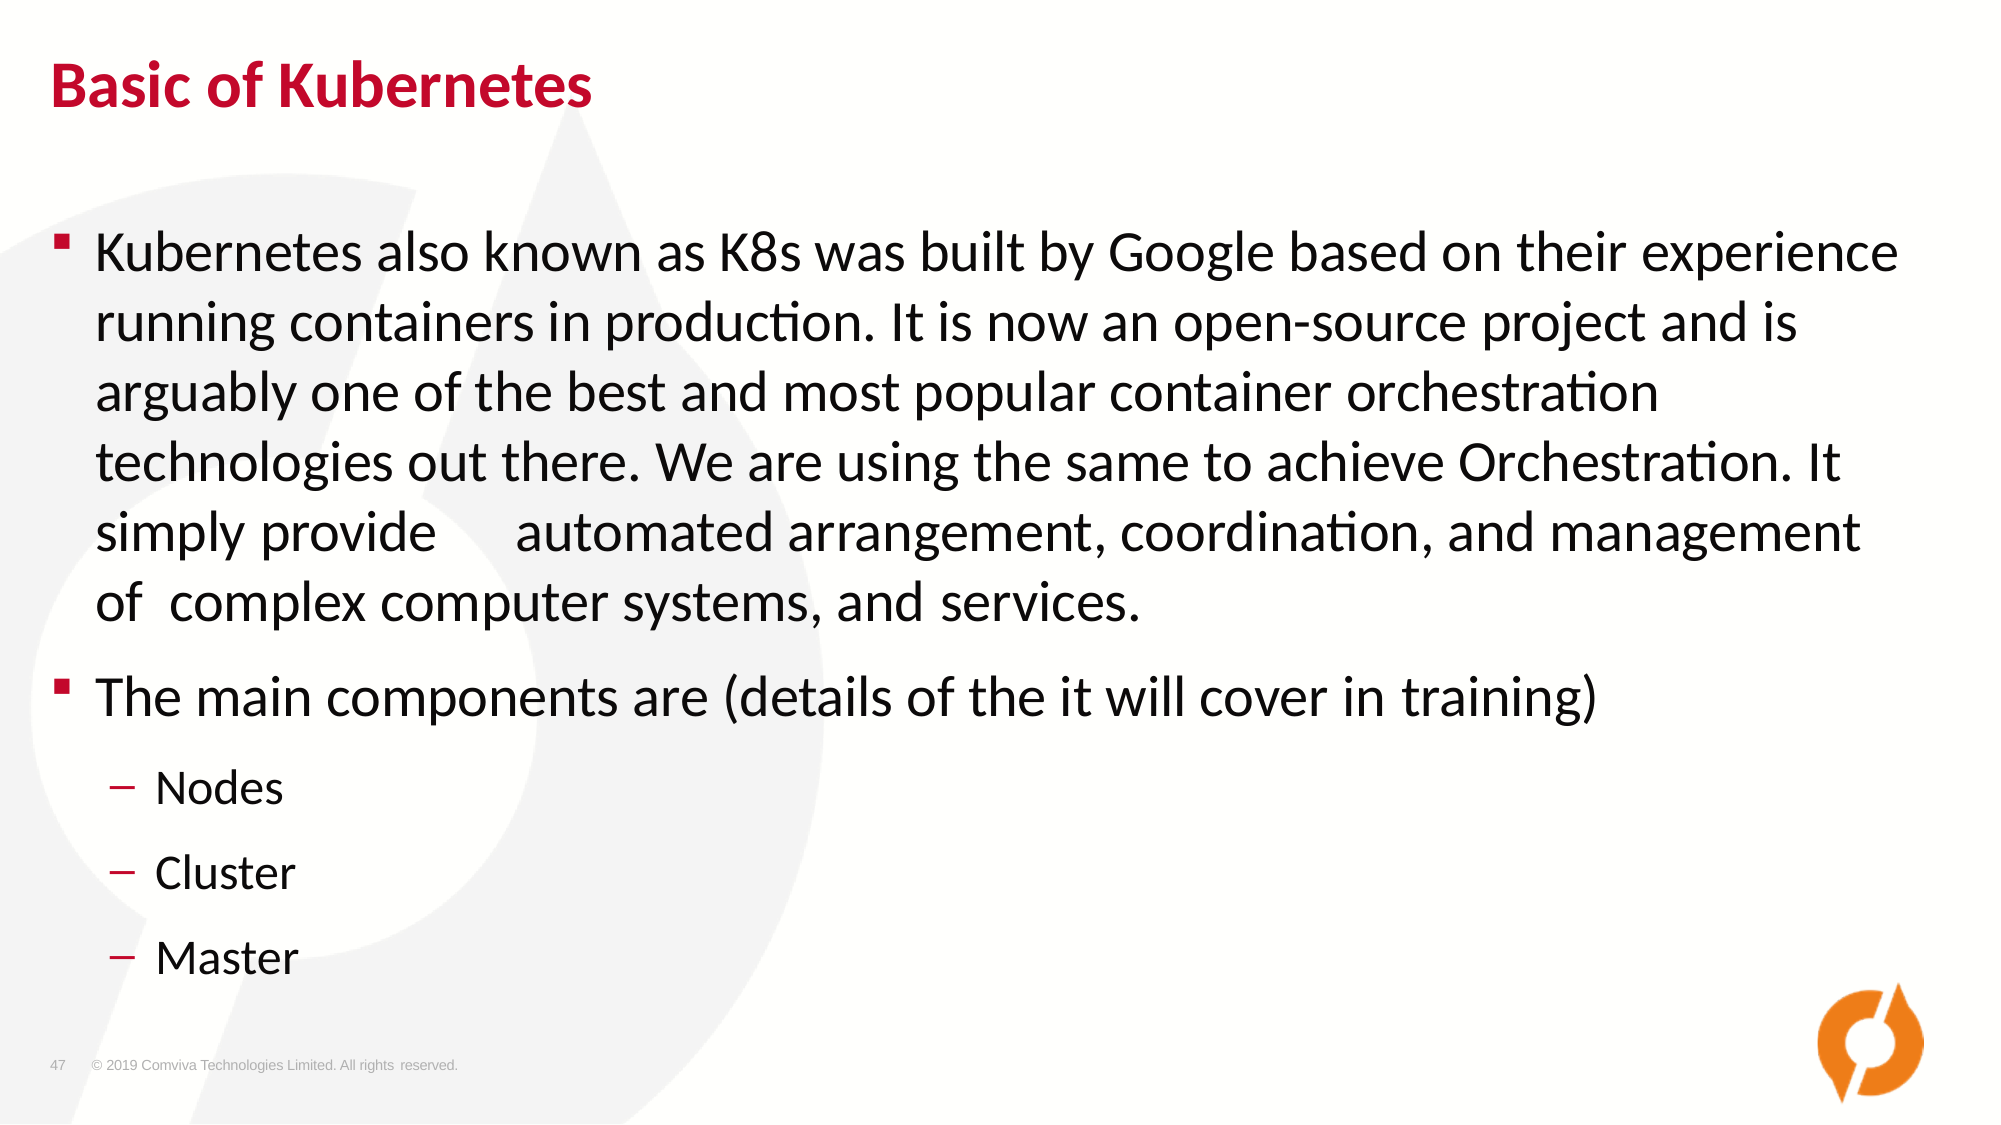

# Basic of Kubernetes
Kubernetes also known as K8s was built by Google based on their experience  running containers in production. It is now an open-source project and is  arguably one of the best and most popular container orchestration  technologies out there. We are using the same to achieve Orchestration. It  simply provide	automated arrangement, coordination, and management of  complex computer systems, and services.
The main components are (details of the it will cover in training)
Nodes
Cluster
Master
47
© 2019 Comviva Technologies Limited. All rights reserved.